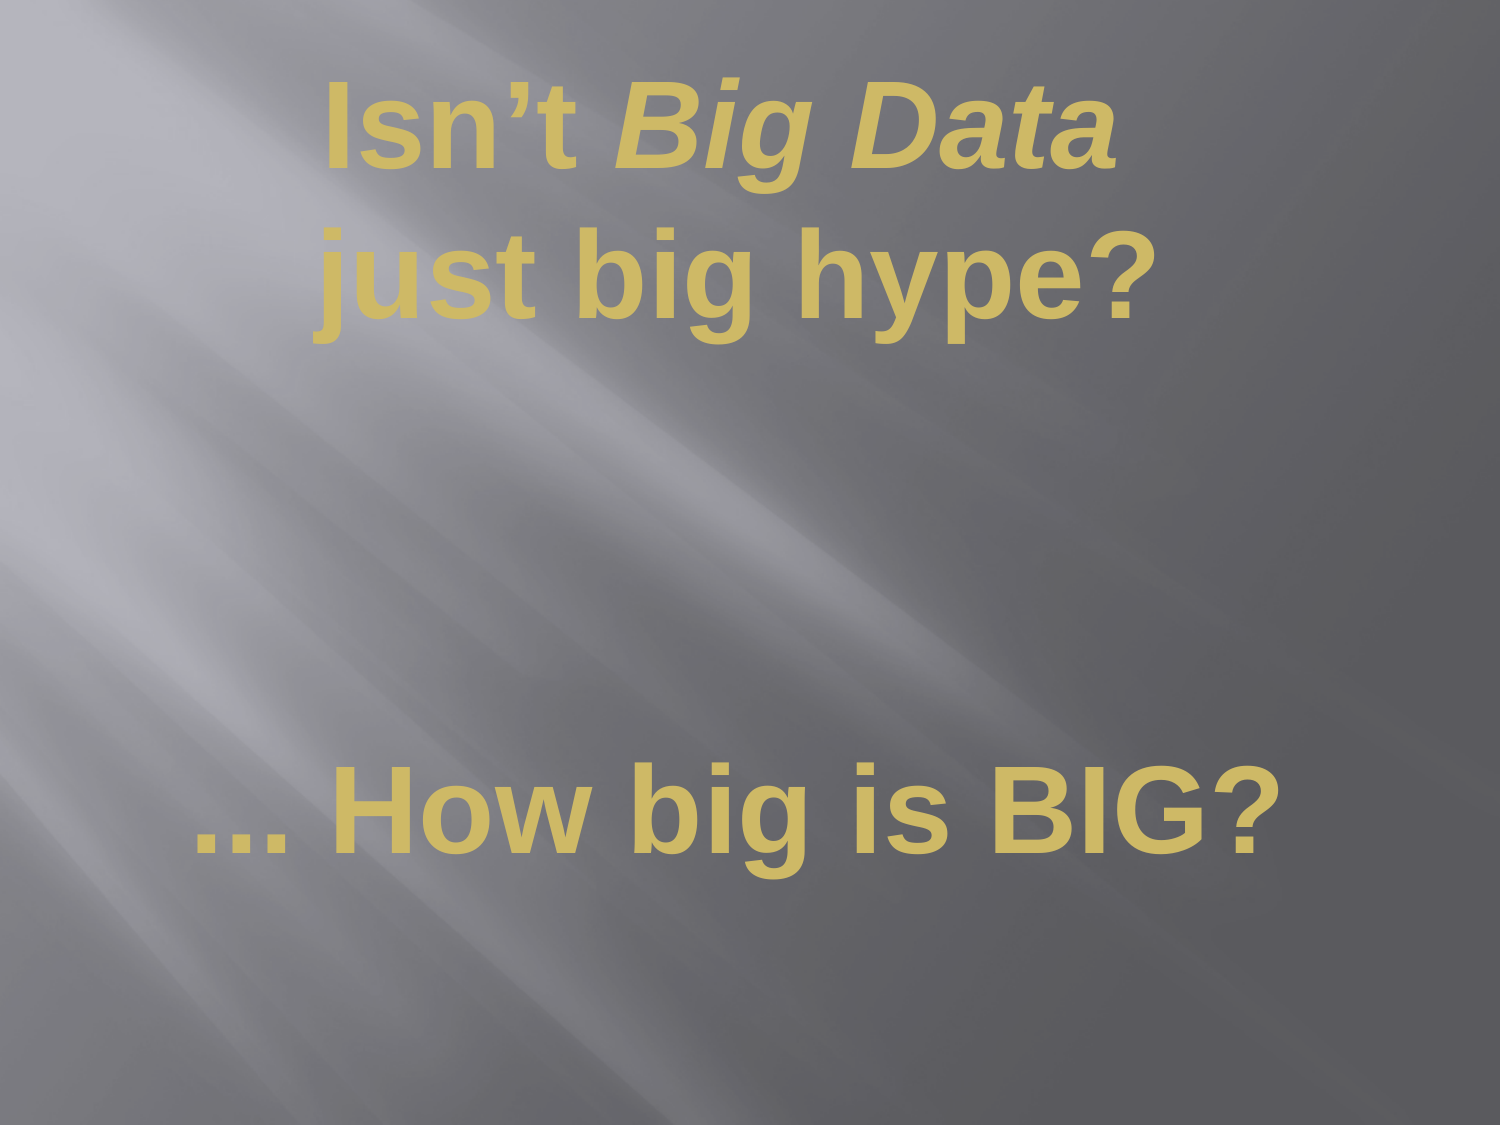

# Isn’t Big Data just big hype?
... How big is BIG?